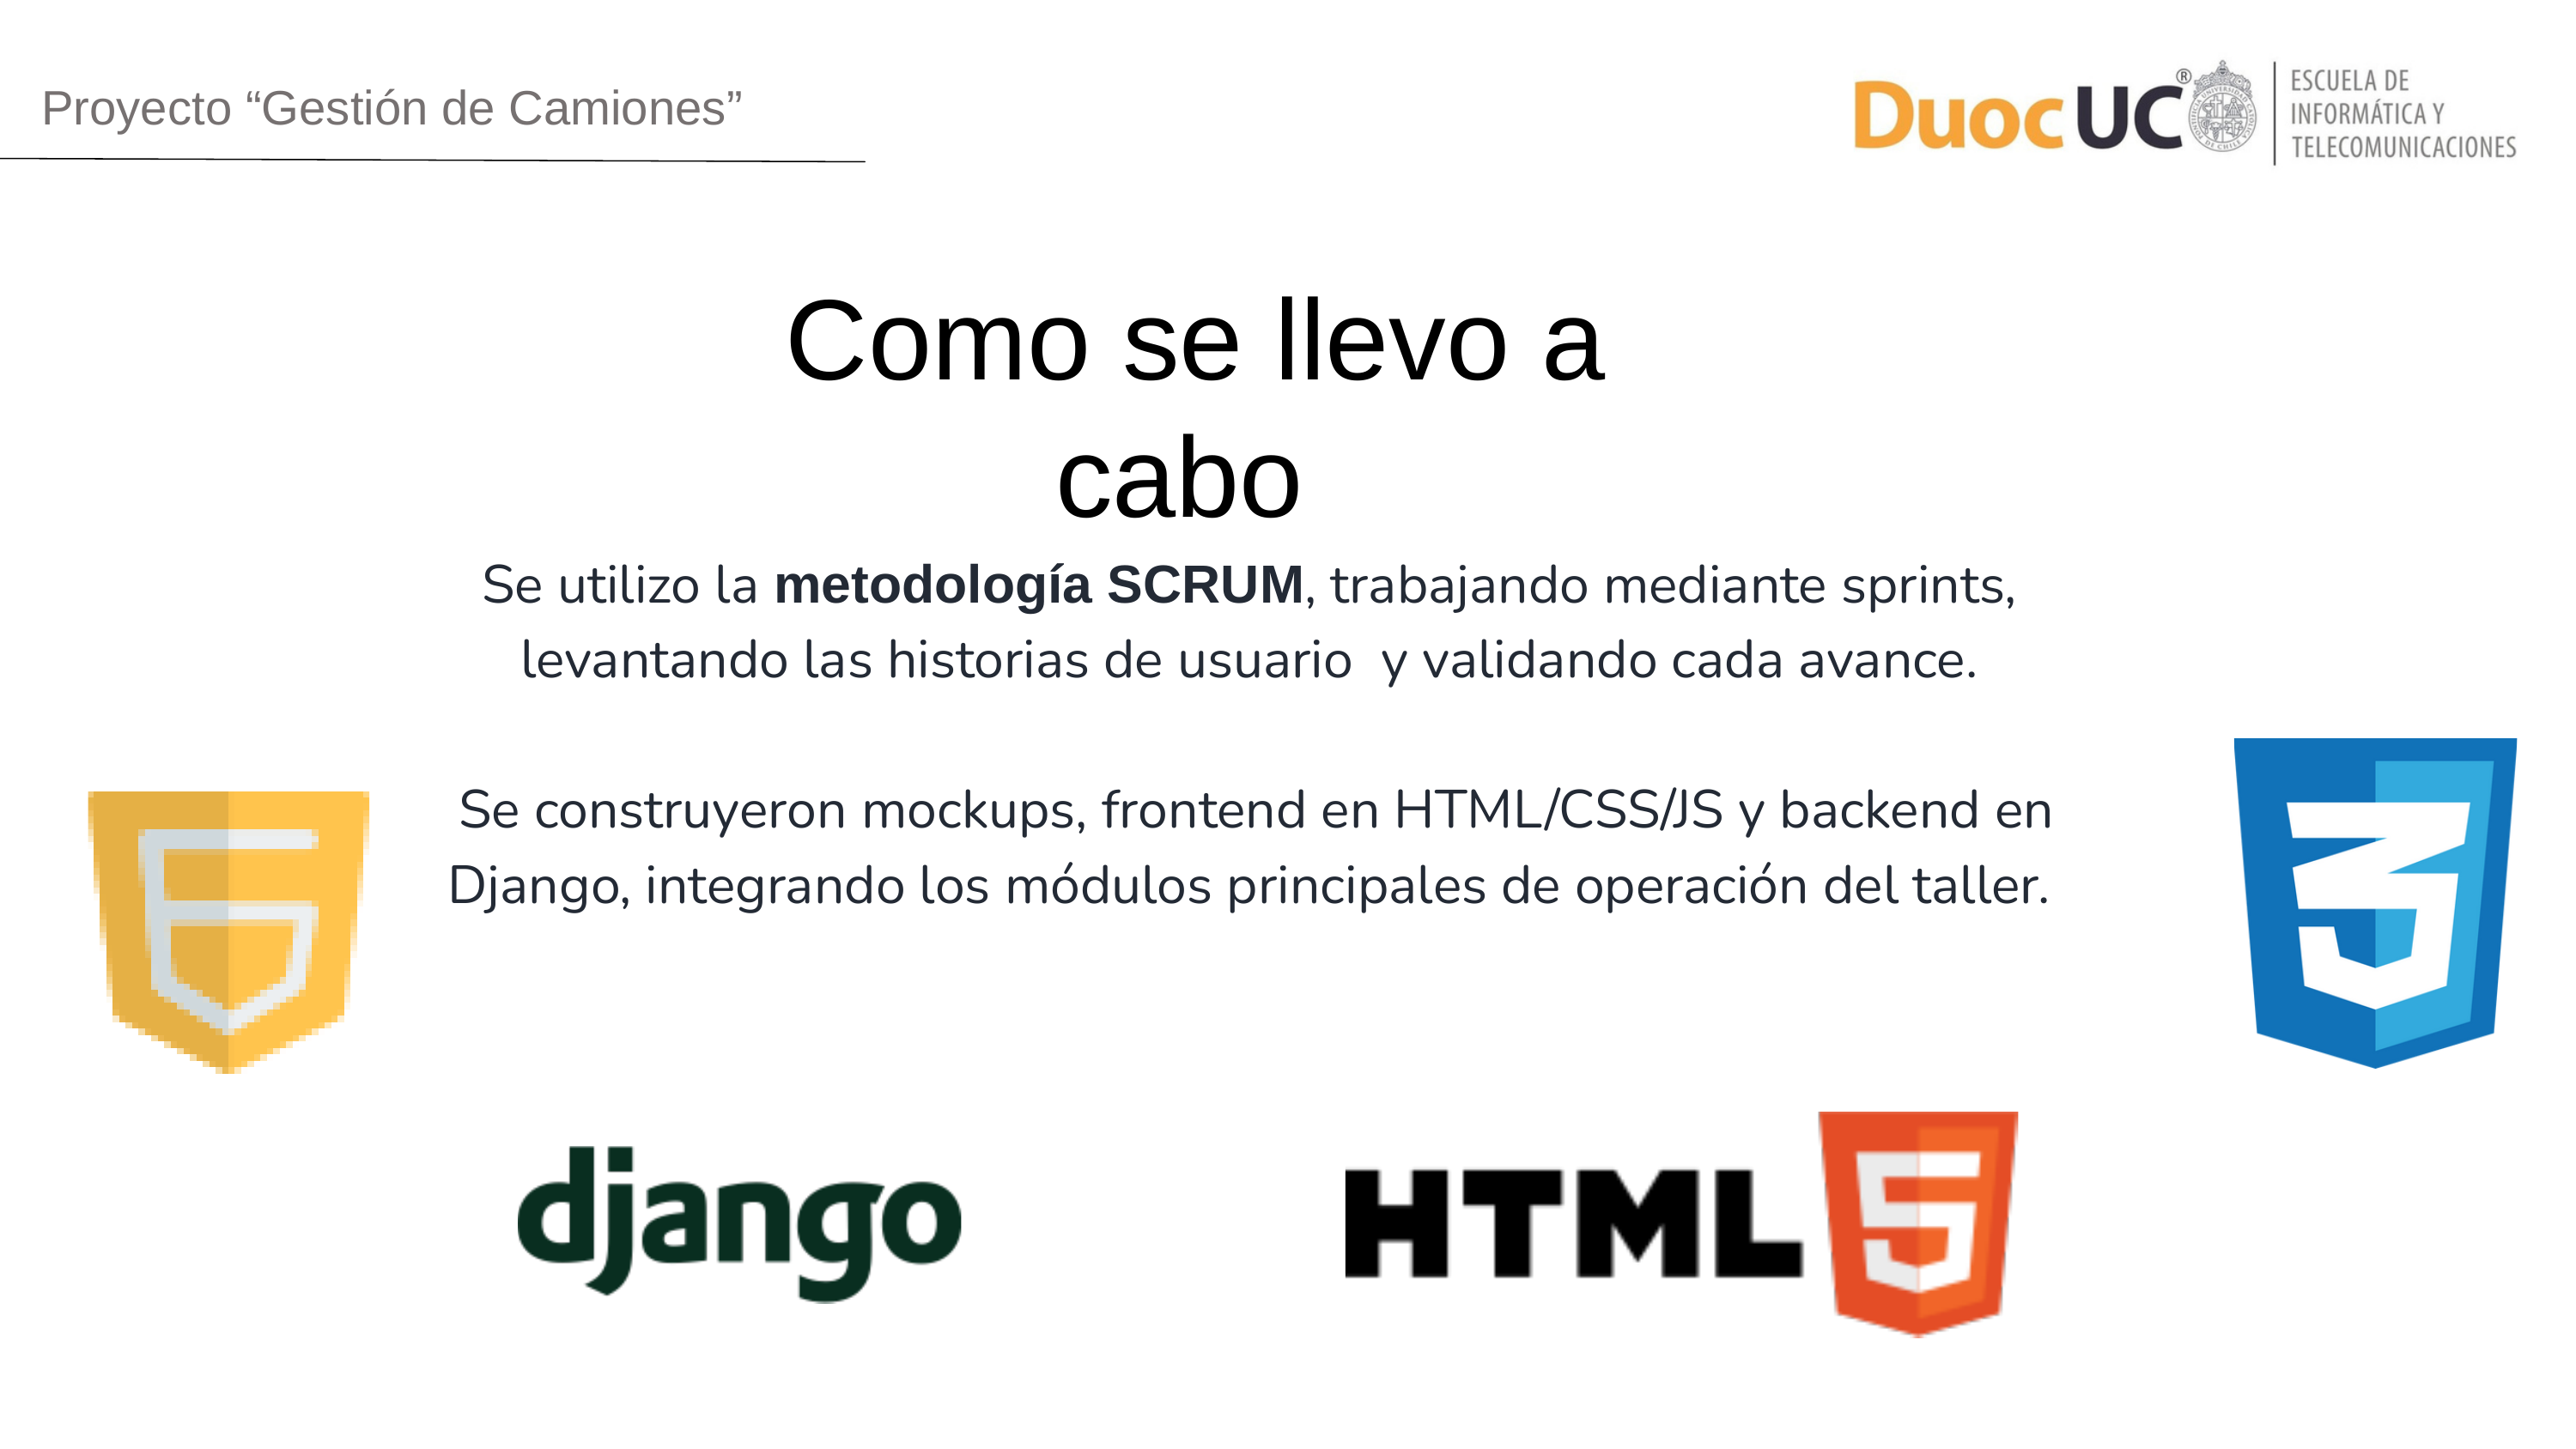

Proyecto “Gestión de Camiones”

 Como se llevo a cabo
Se utilizo la metodología SCRUM, trabajando mediante sprints, levantando las historias de usuario  y validando cada avance.

 Se construyeron mockups, frontend en HTML/CSS/JS y backend en Django, integrando los módulos principales de operación del taller.